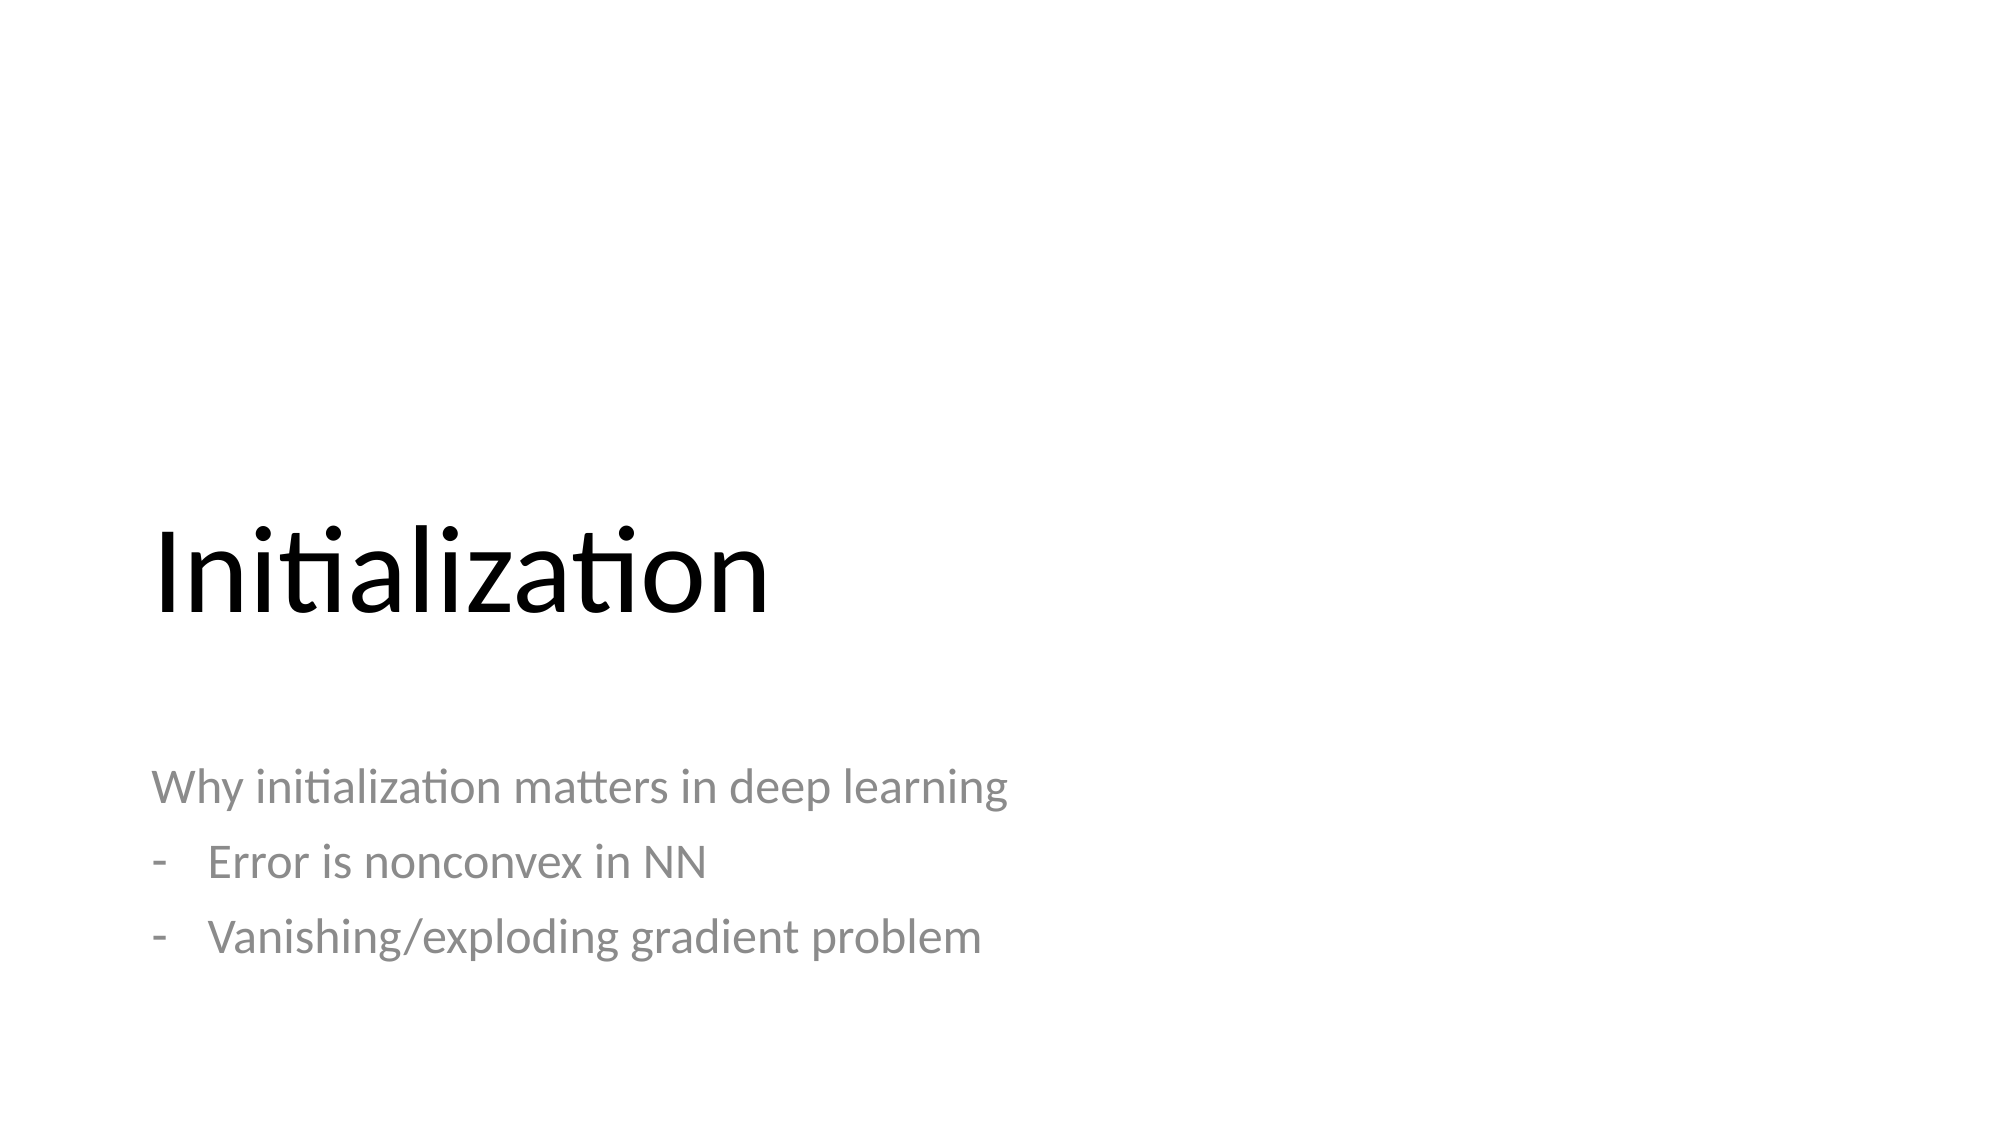

# Initialization
Why initialization matters in deep learning
Error is nonconvex in NN
Vanishing/exploding gradient problem